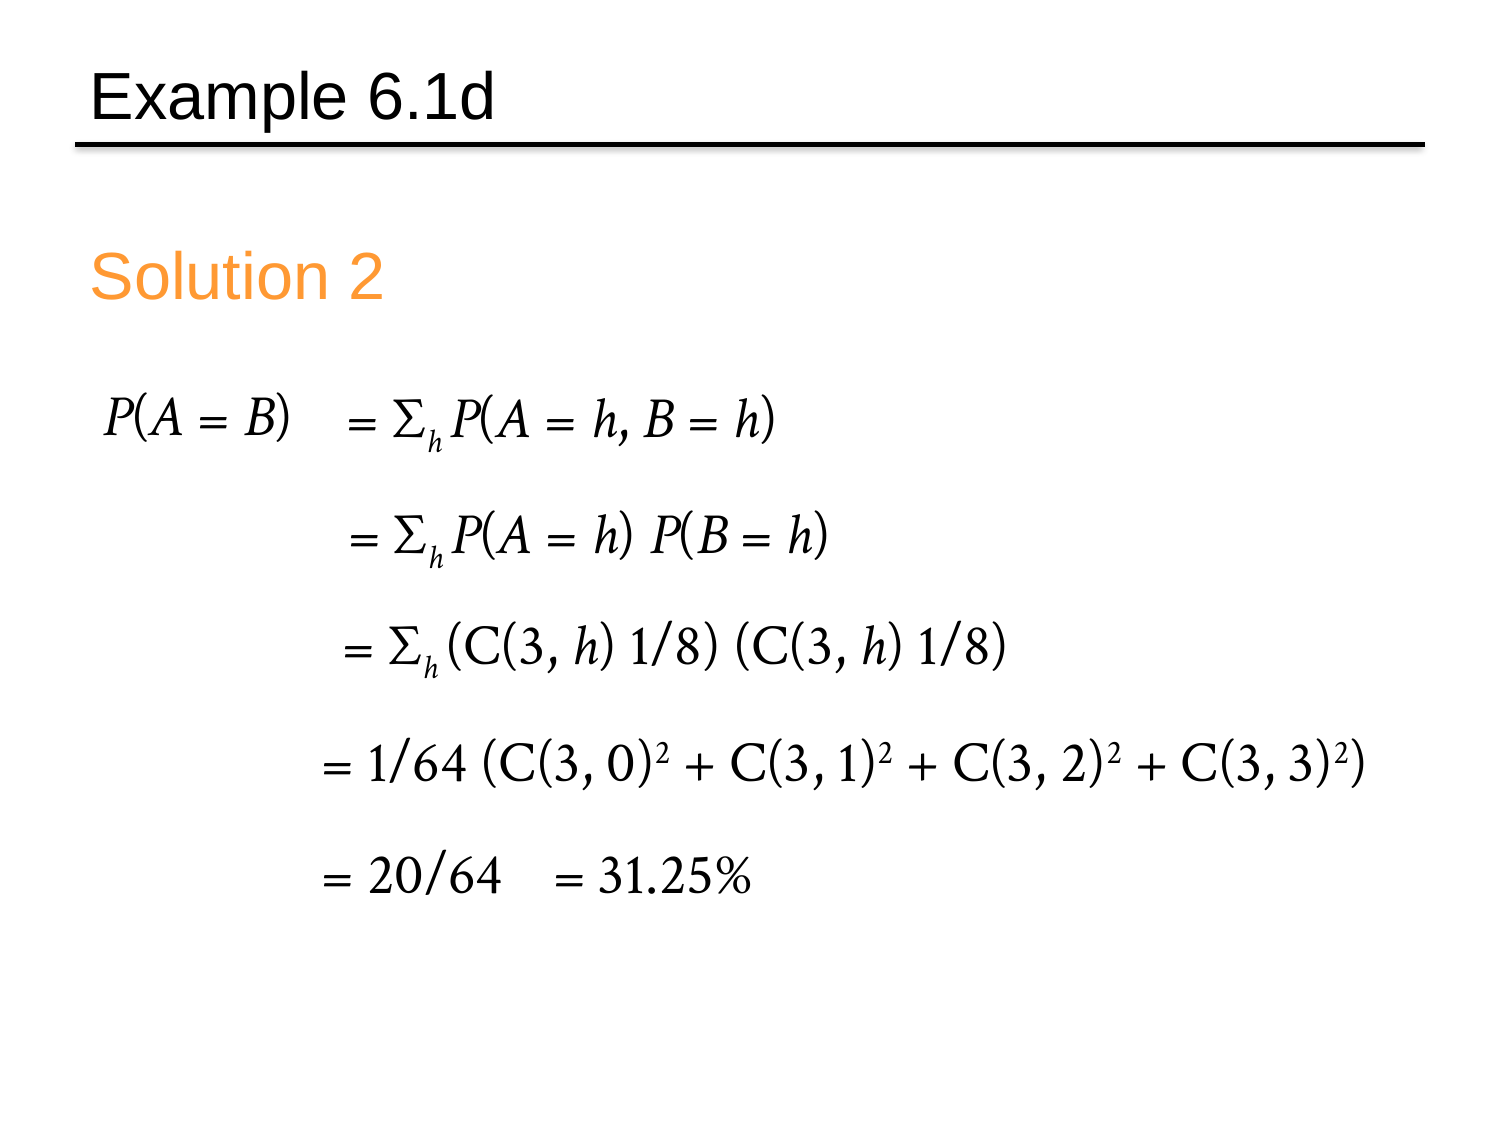

# Example 6.1d
Solution 2
P(A = B)
= ∑h P(A = h, B = h)
= ∑h P(A = h) P(B = h)
= ∑h (C(3, h) 1/8) (C(3, h) 1/8)
= 1/64 (C(3, 0)2 + C(3, 1)2 + C(3, 2)2 + C(3, 3)2)
= 20/64
= 31.25%